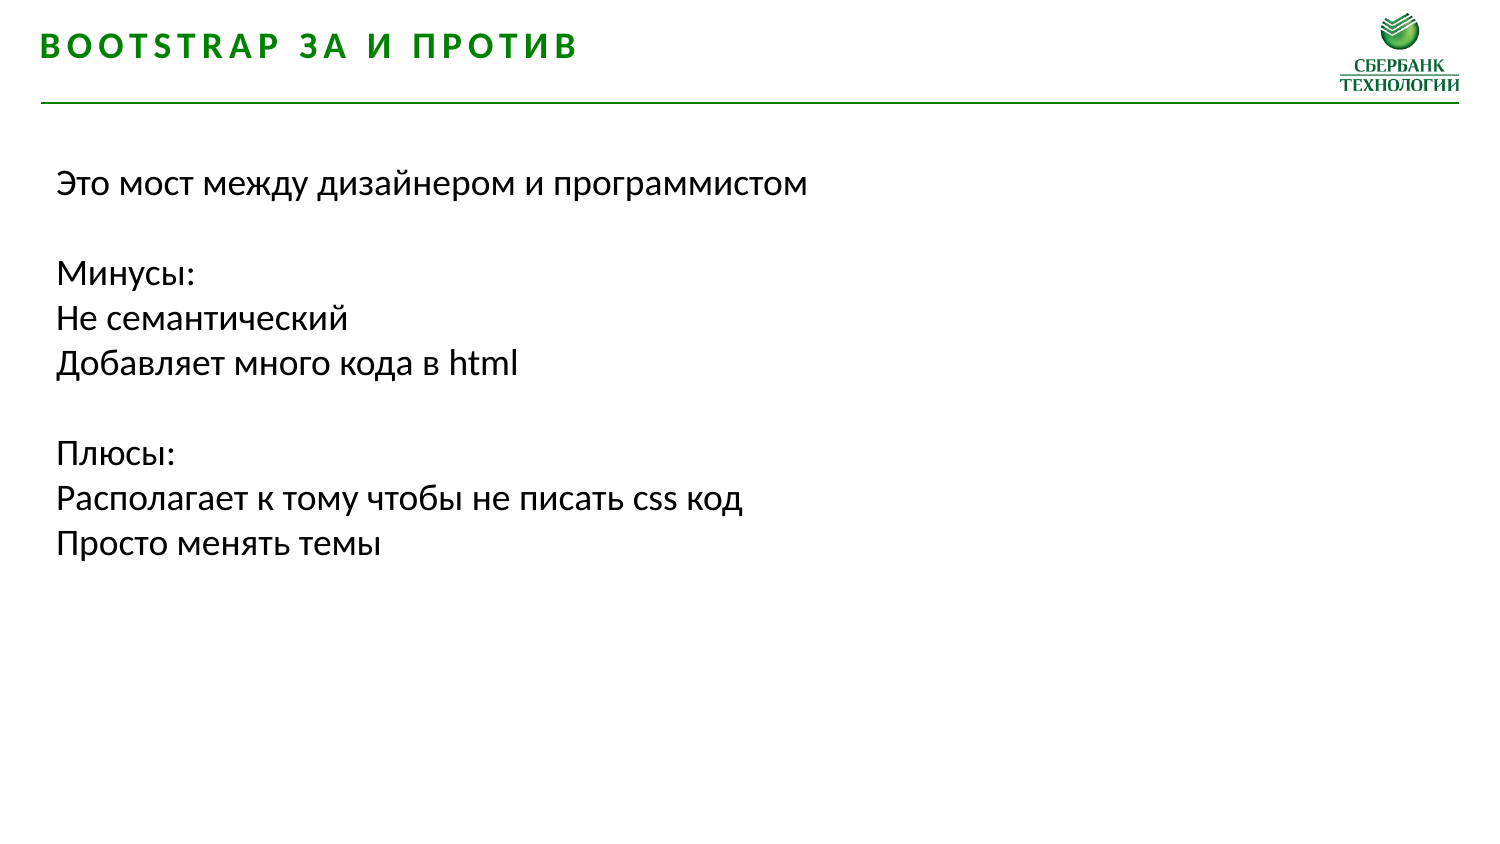

Bootstrap За и против
Это мост между дизайнером и программистом

Минусы:
Не семантический
Добавляет много кода в html

Плюсы:
Располагает к тому чтобы не писать css код
Просто менять темы